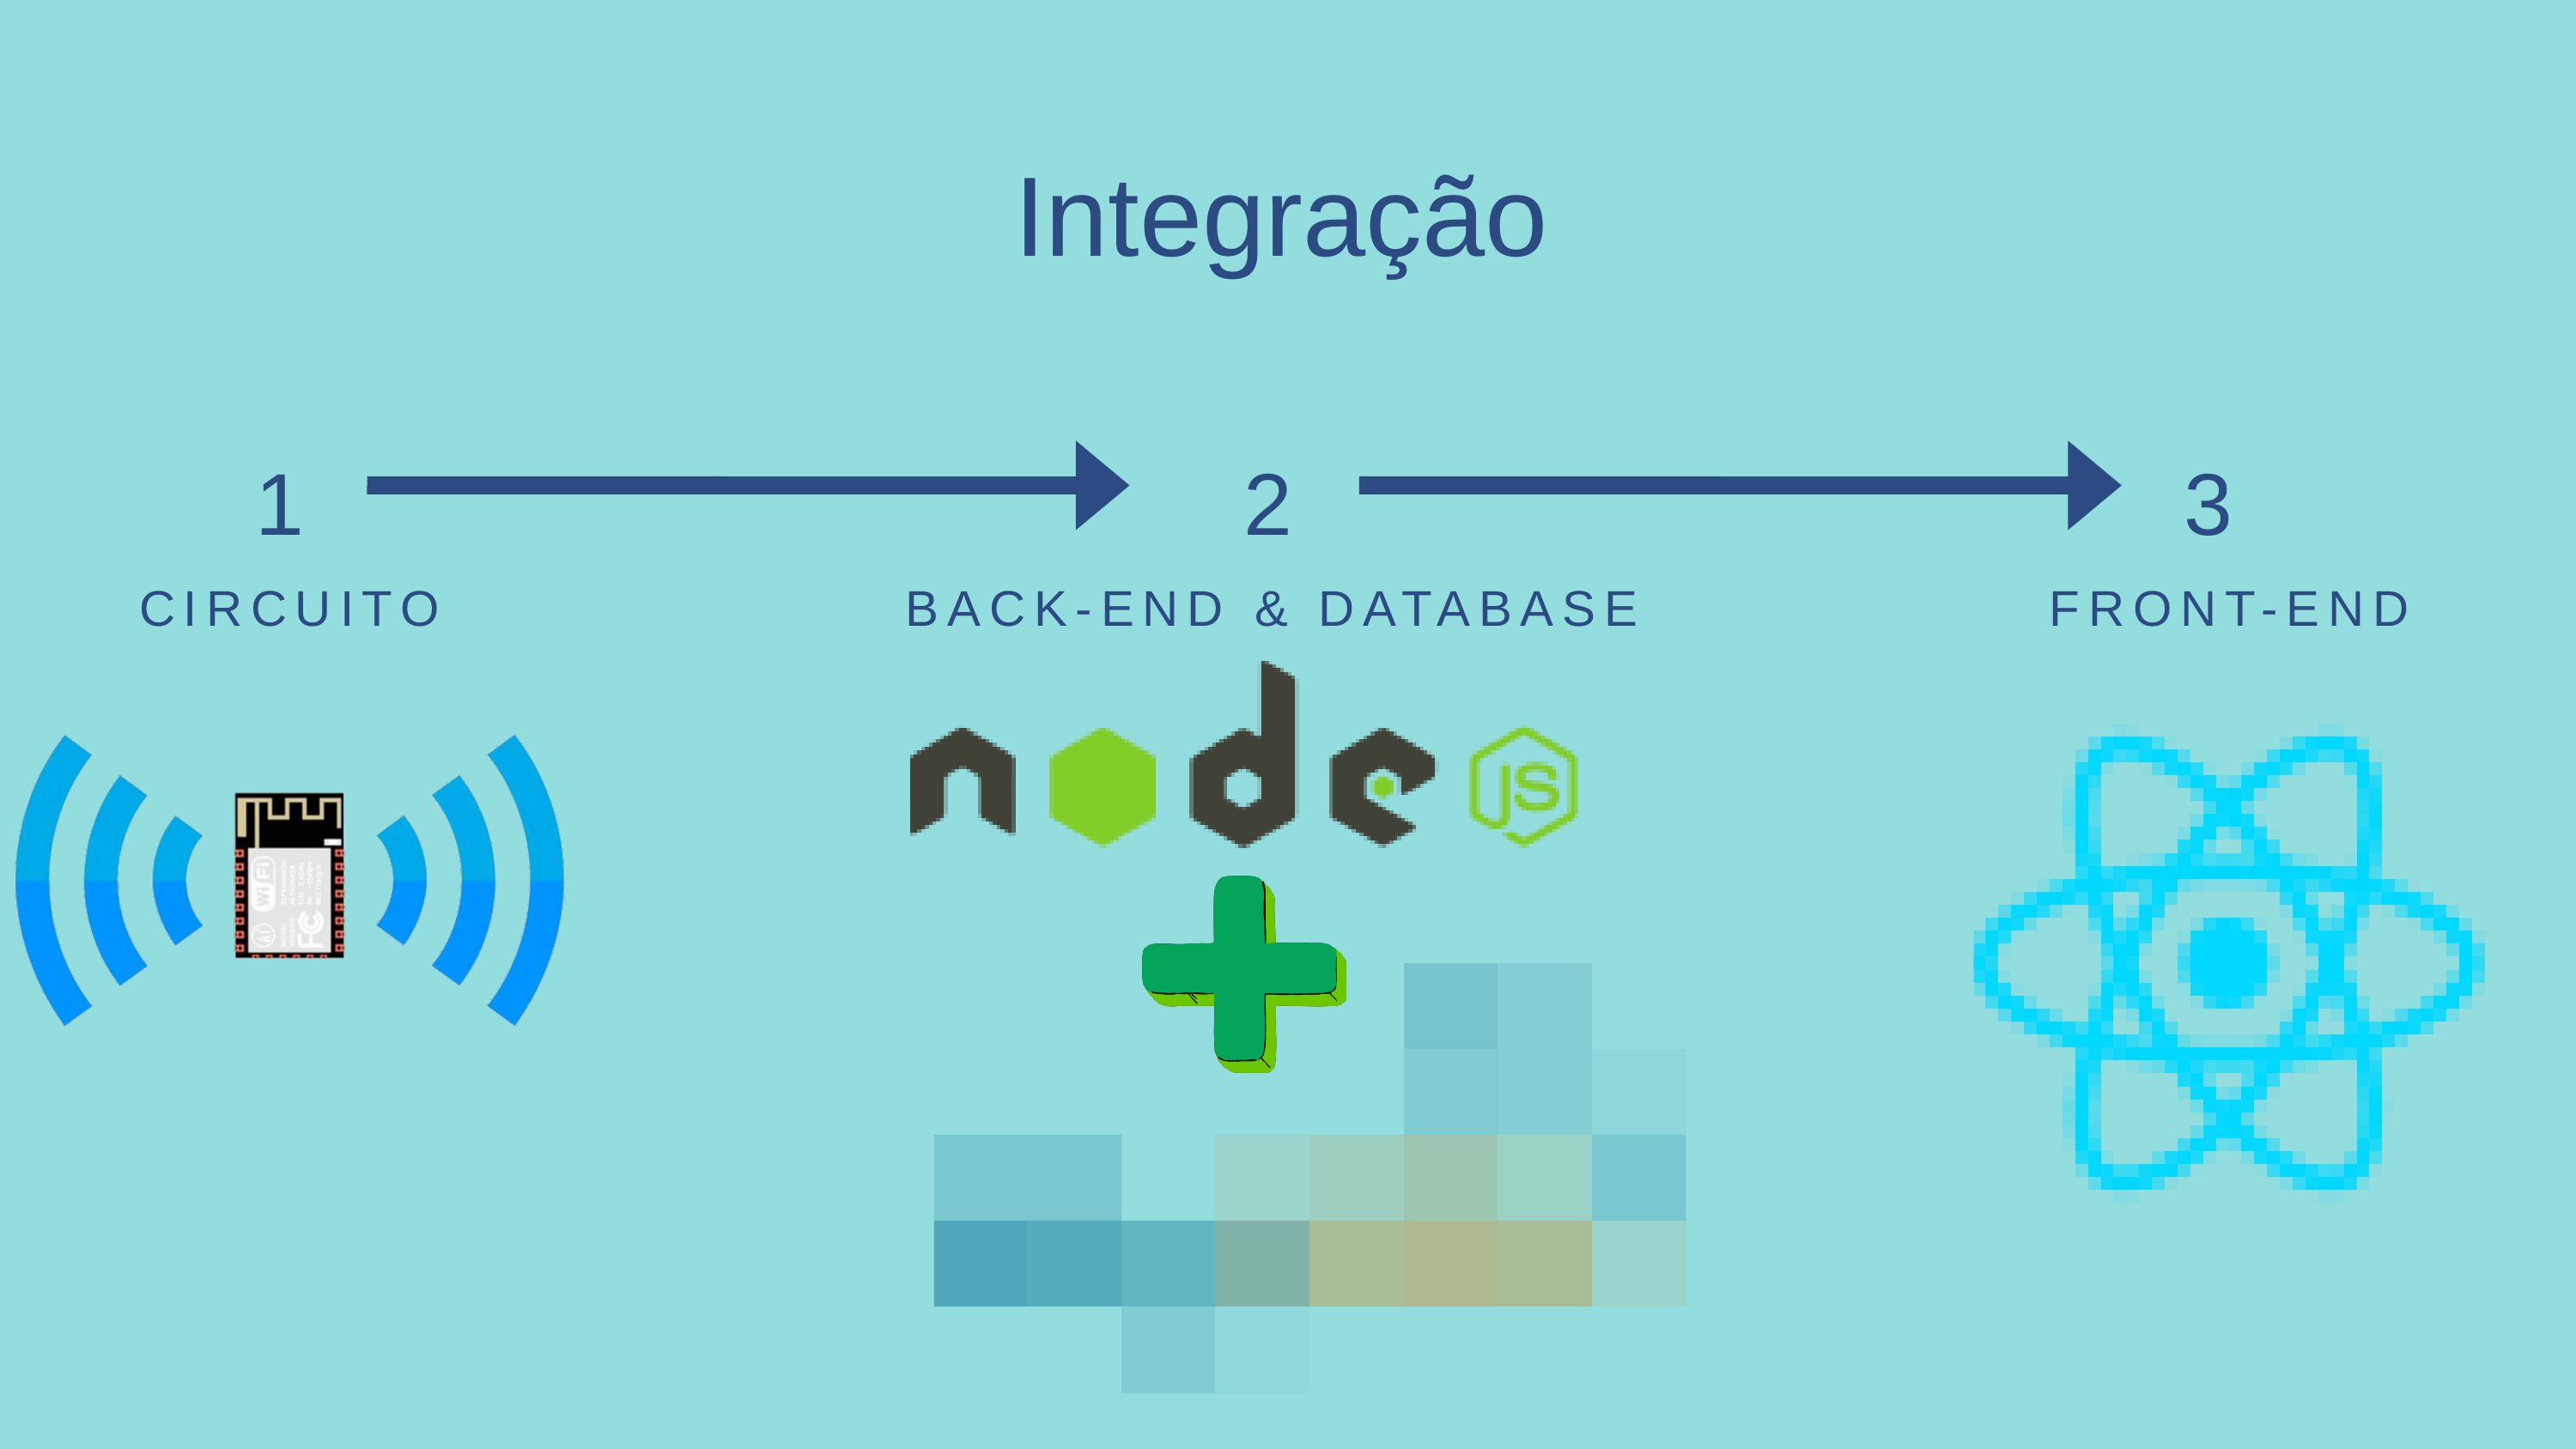

Integração
1
2
3

CIRCUITO
BACK-END & DATABASE
FRONT-END